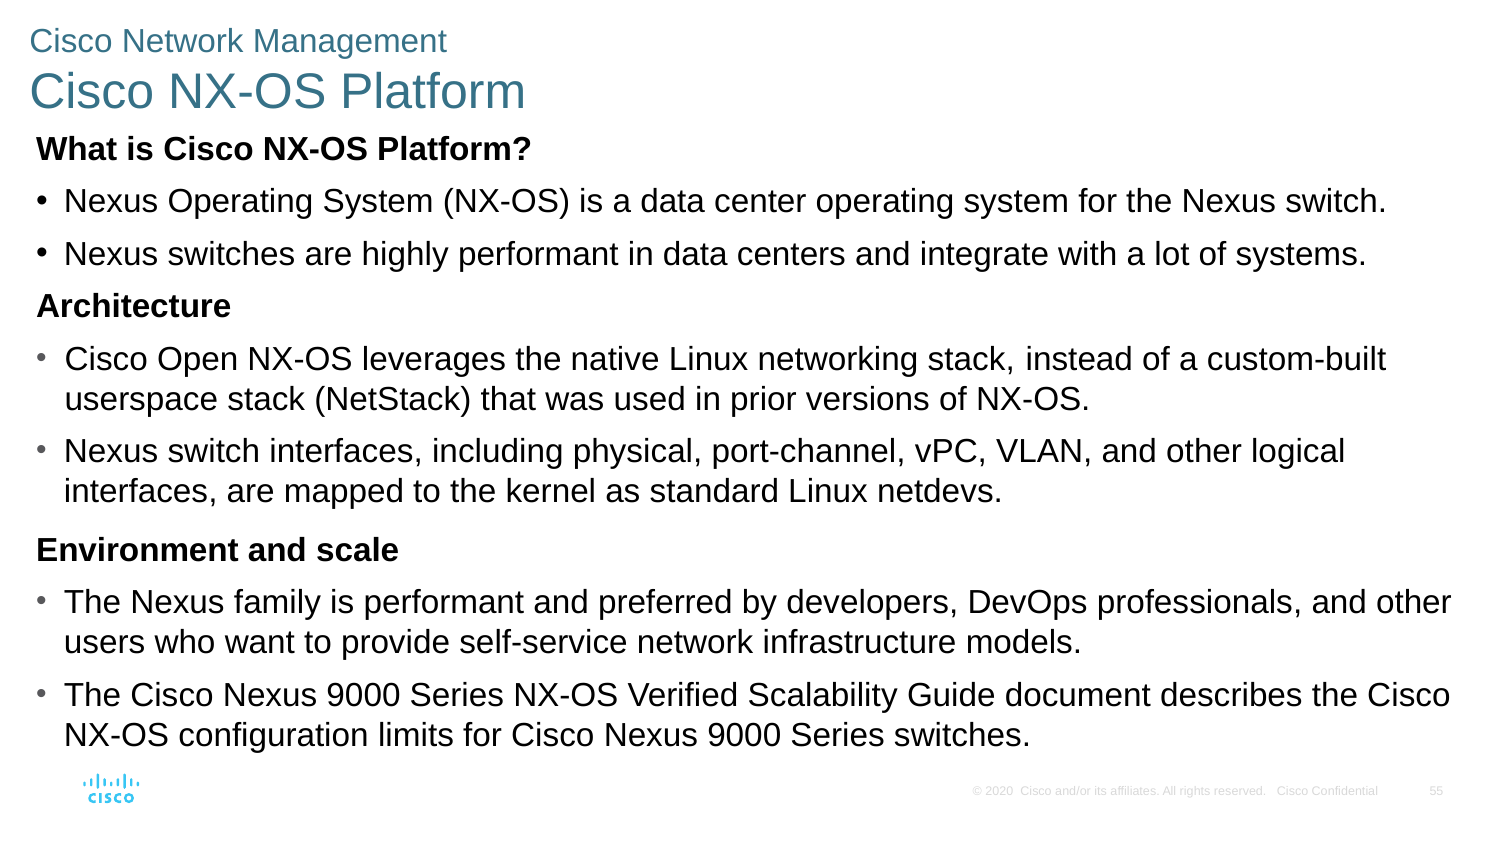

# Cisco Network Management Cisco NX-OS Platform
What is Cisco NX-OS Platform?
Nexus Operating System (NX-OS) is a data center operating system for the Nexus switch.
Nexus switches are highly performant in data centers and integrate with a lot of systems.
Architecture
Cisco Open NX-OS leverages the native Linux networking stack, instead of a custom-built userspace stack (NetStack) that was used in prior versions of NX-OS.
Nexus switch interfaces, including physical, port-channel, vPC, VLAN, and other logical interfaces, are mapped to the kernel as standard Linux netdevs.
Environment and scale
The Nexus family is performant and preferred by developers, DevOps professionals, and other users who want to provide self-service network infrastructure models.
The Cisco Nexus 9000 Series NX-OS Verified Scalability Guide document describes the Cisco NX-OS configuration limits for Cisco Nexus 9000 Series switches.